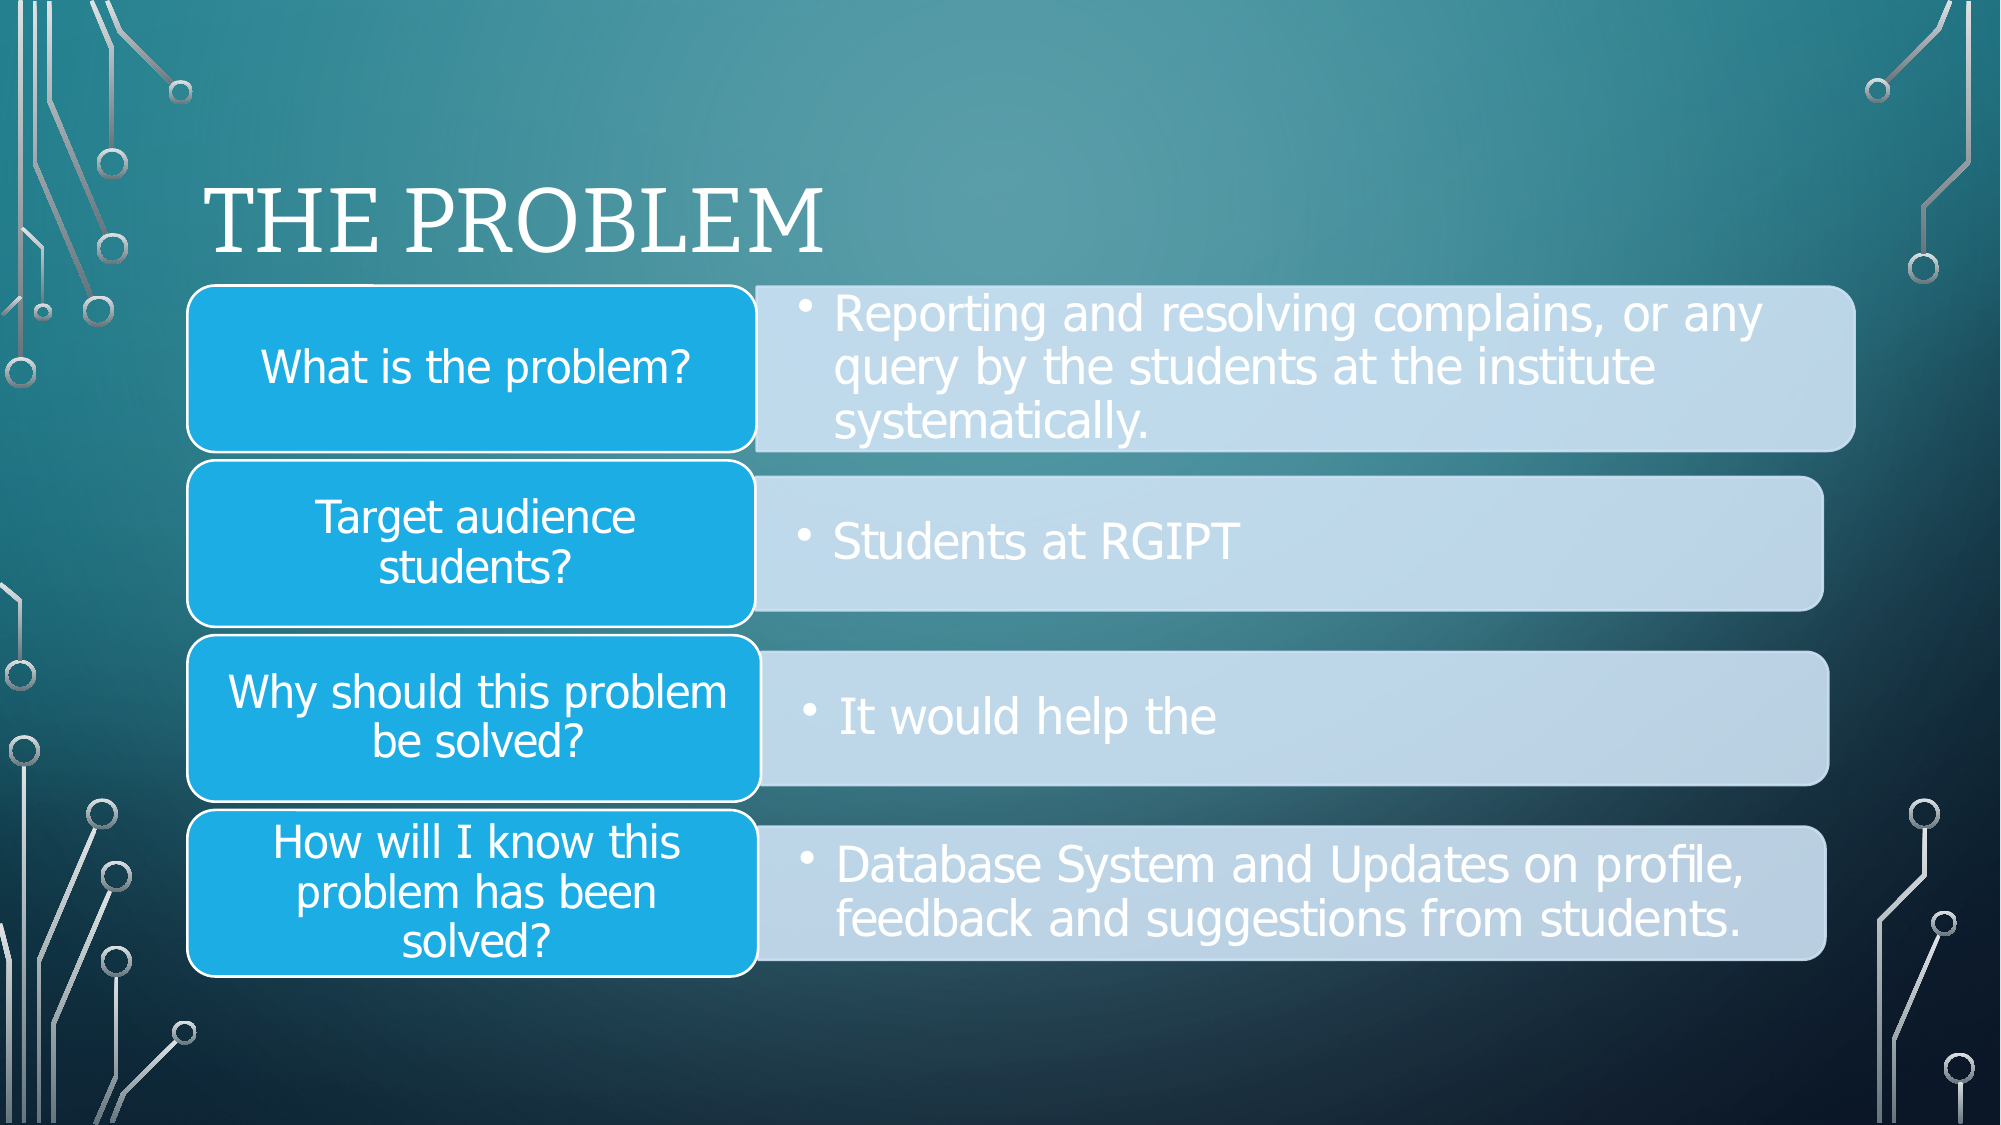

# The Problem
Reporting and resolving complains, or any query by the students at the institute systematically.
What is the problem?
Students at RGIPT
Target audience students?
It would help the
Why should this problem be solved?
Database System and Updates on profile, feedback and suggestions from students.
How will I know this problem has been solved?